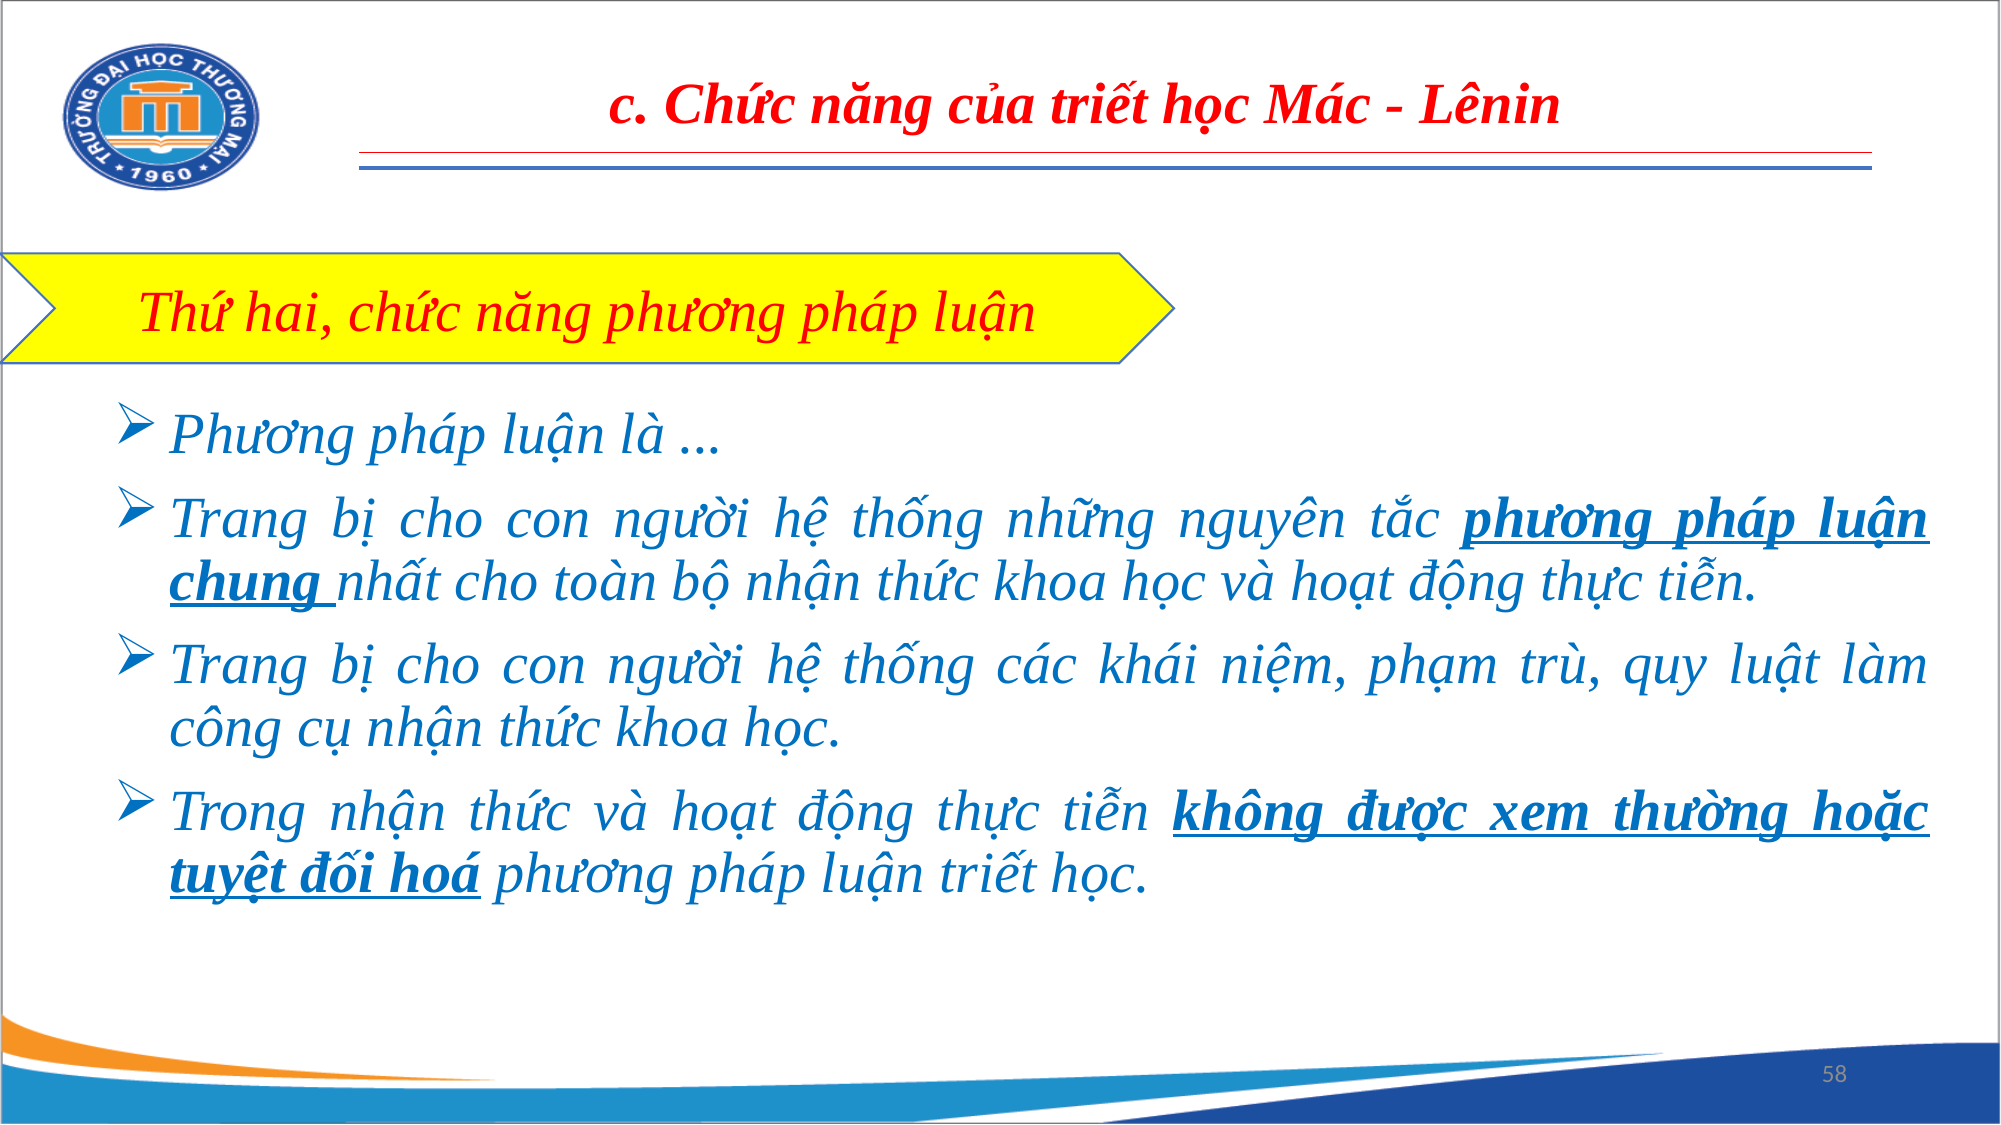

c. Chức năng của triết học Mác - Lênin
Thứ hai, chức năng phương pháp luận
Phương pháp luận là ...
Trang bị cho con người hệ thống những nguyên tắc phương pháp luận chung nhất cho toàn bộ nhận thức khoa học và hoạt động thực tiễn.
Trang bị cho con người hệ thống các khái niệm, phạm trù, quy luật làm công cụ nhận thức khoa học.
Trong nhận thức và hoạt động thực tiễn không được xem thường hoặc tuyệt đối hoá phương pháp luận triết học.
58